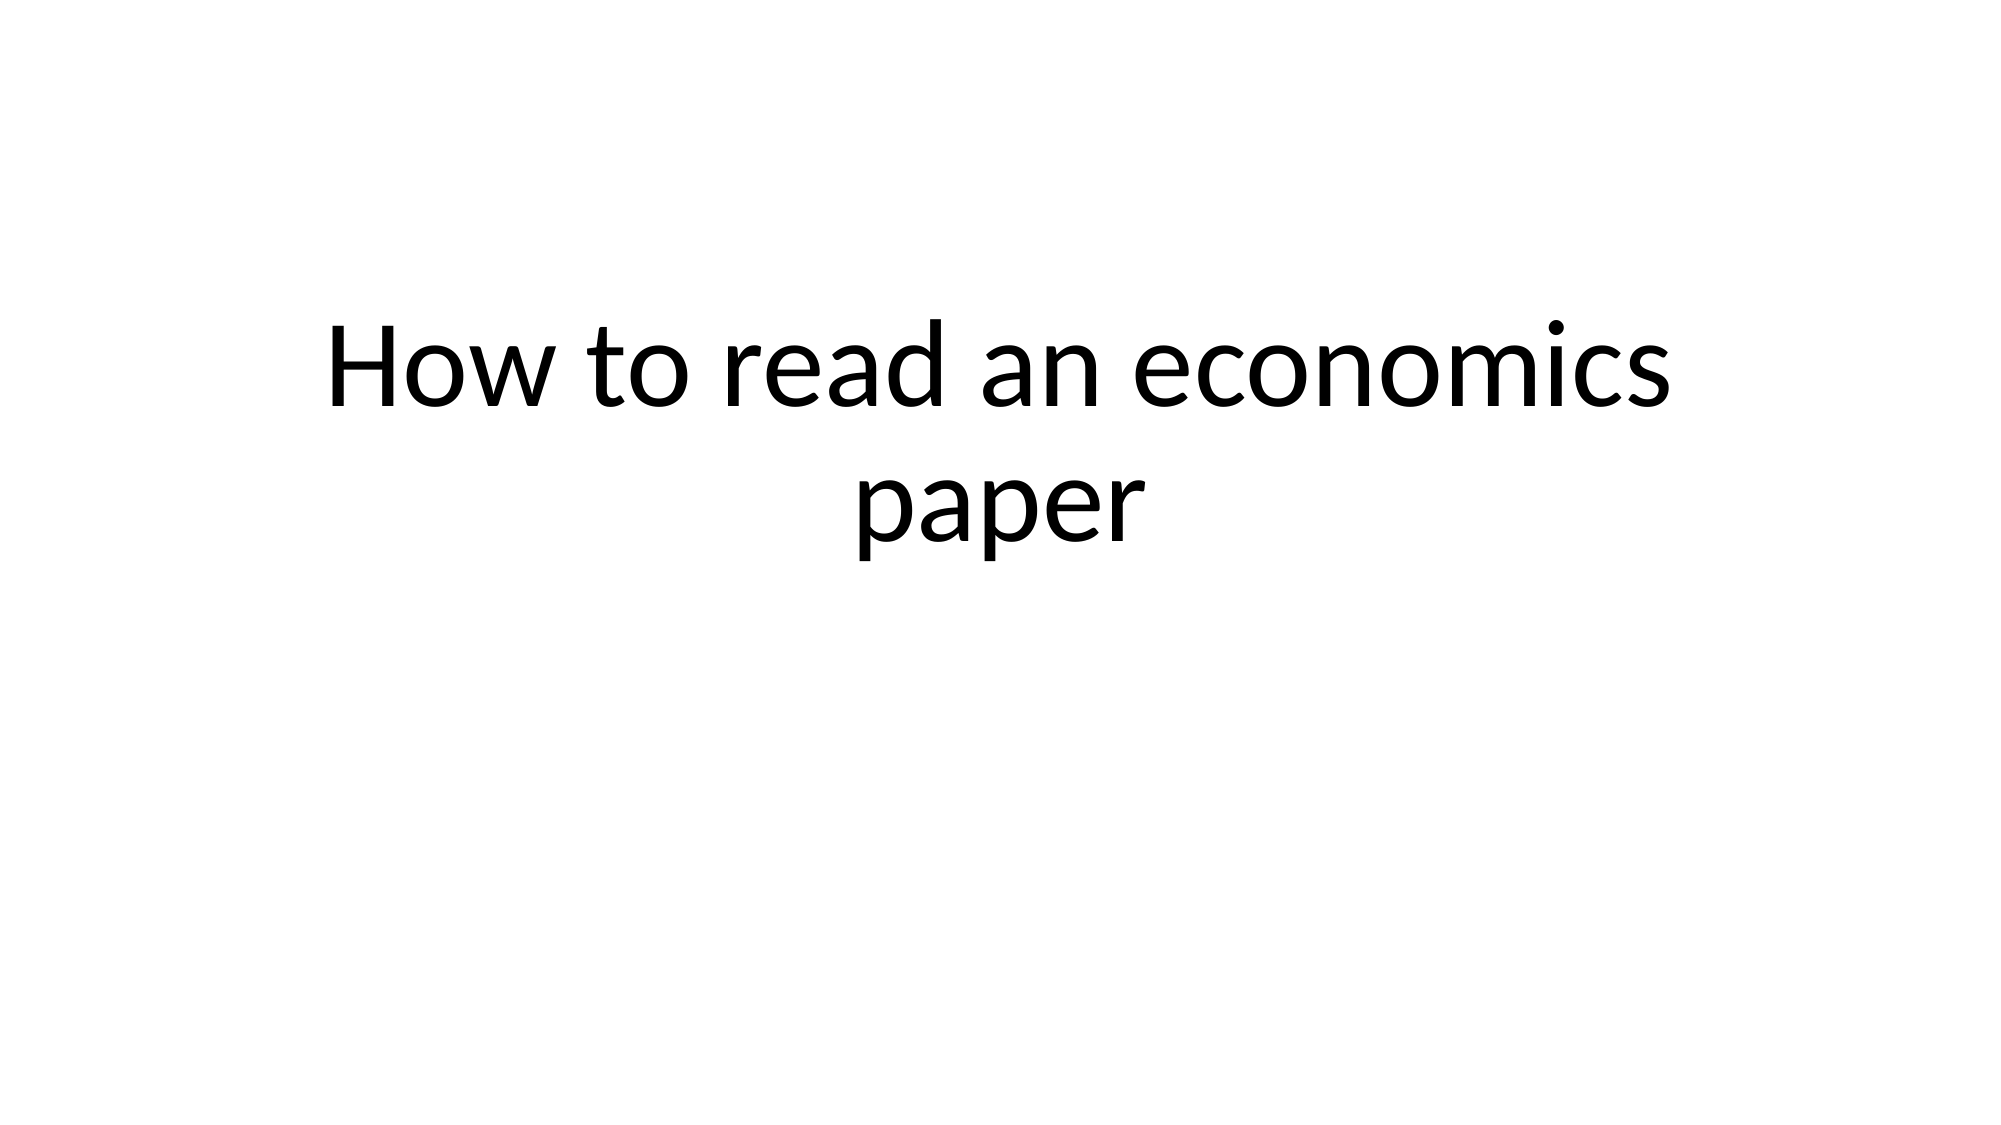

# How to read an economics paper